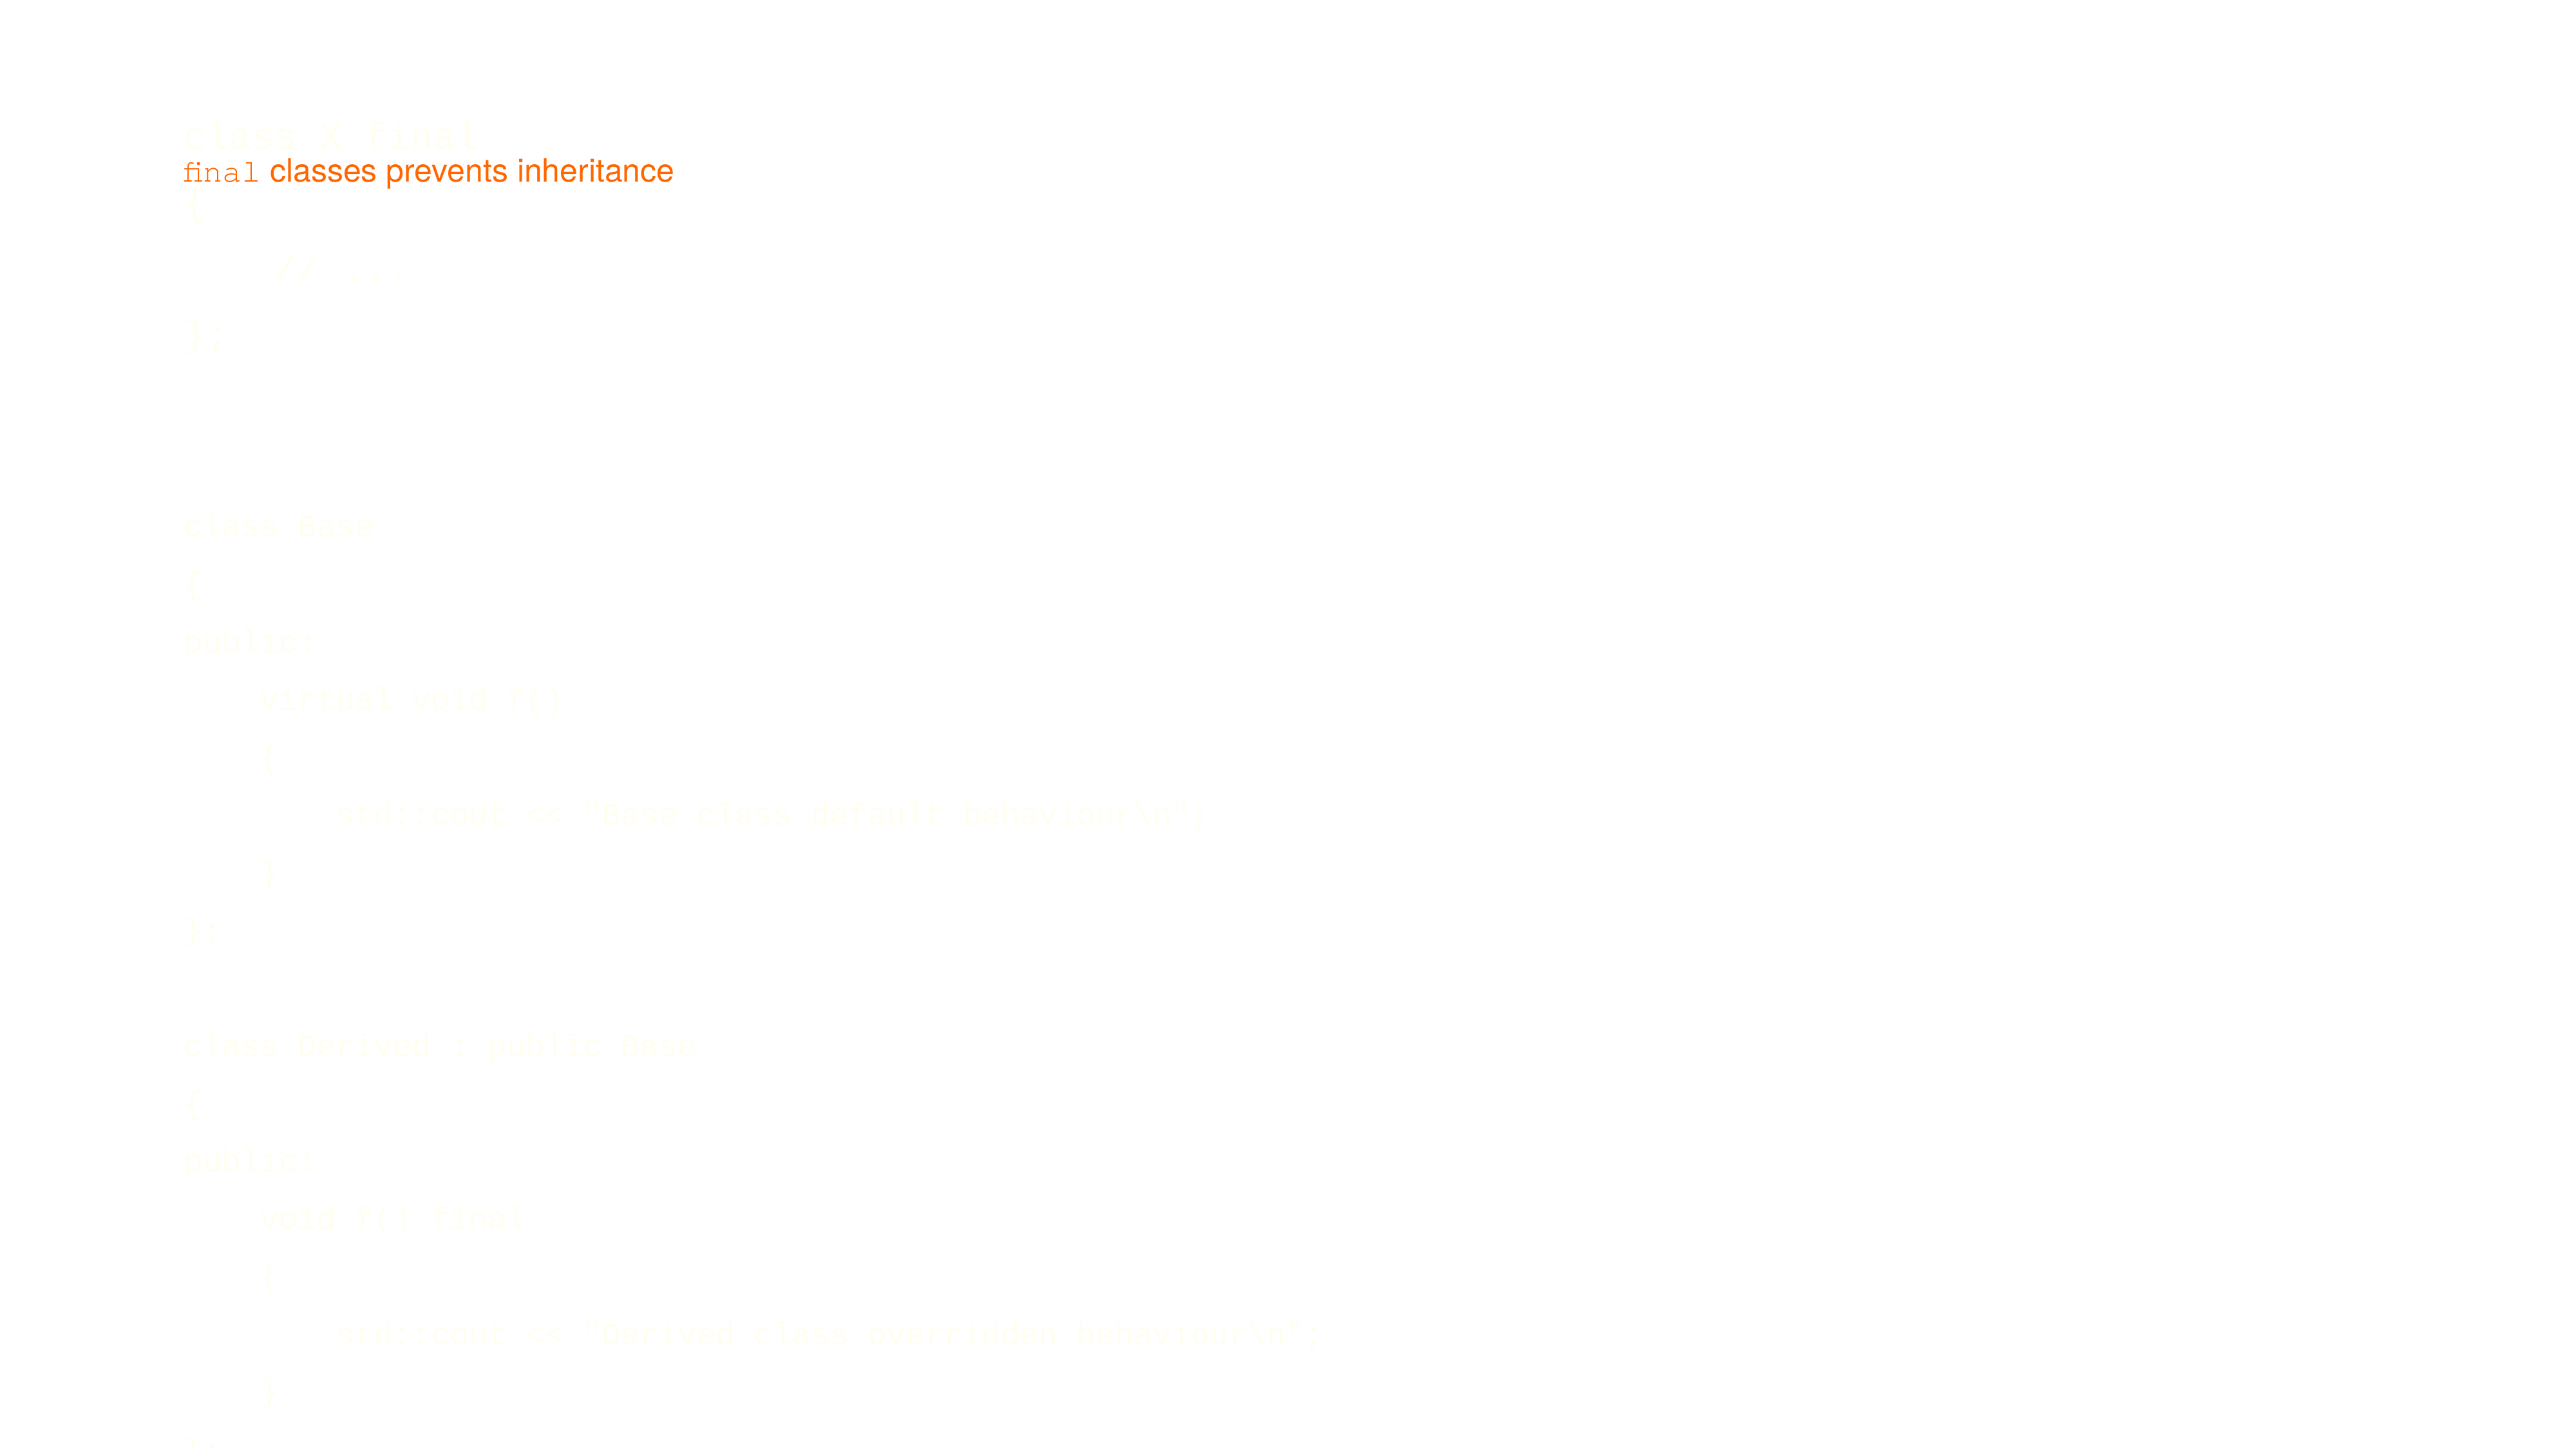

# final classes prevents inheritance
class X final
{
    // ...
};

class Base
{
public:
    virtual void f()
    {
        std::cout << "Base class default behaviour\n";
    }
};

class Derived : public Base
{
public:
    void f() final
    {
        std::cout << "Derived class overridden behaviour\n";
    }
};
This prevents any derived class of Derived to override the member function f.